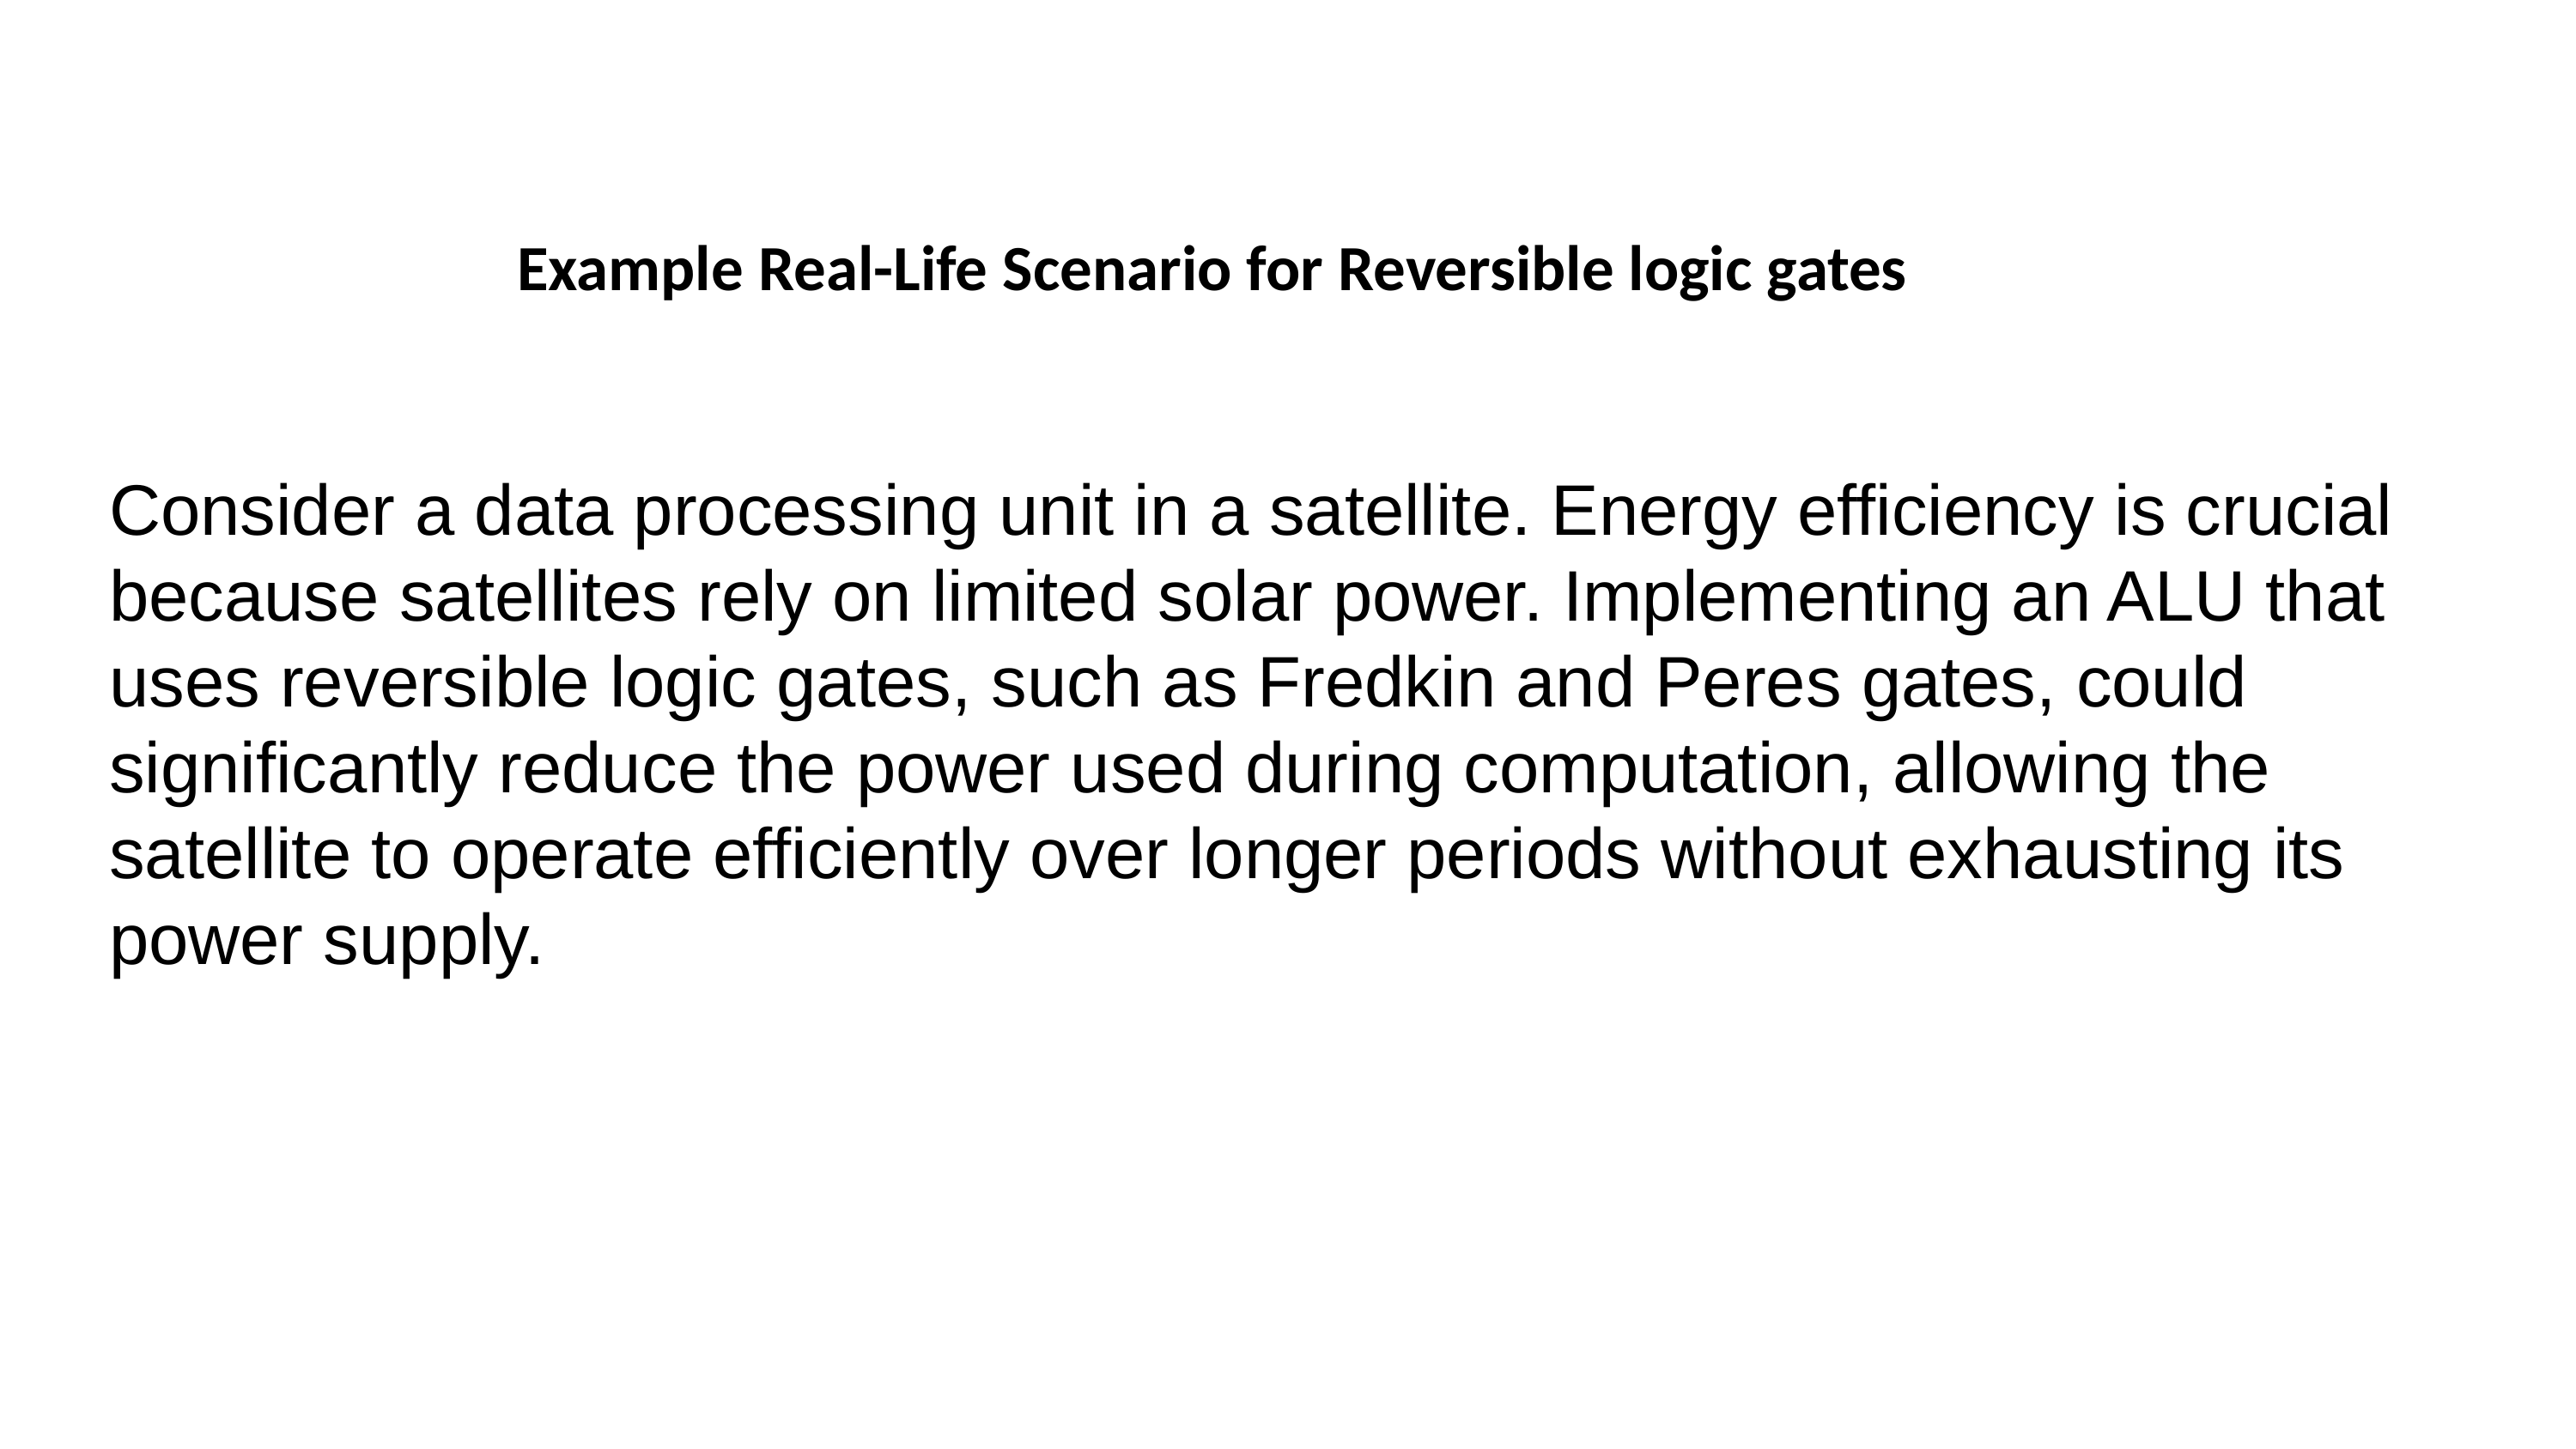

Example Real-Life Scenario for Reversible logic gates
Consider a data processing unit in a satellite. Energy efficiency is crucial because satellites rely on limited solar power. Implementing an ALU that uses reversible logic gates, such as Fredkin and Peres gates, could significantly reduce the power used during computation, allowing the satellite to operate efficiently over longer periods without exhausting its power supply.